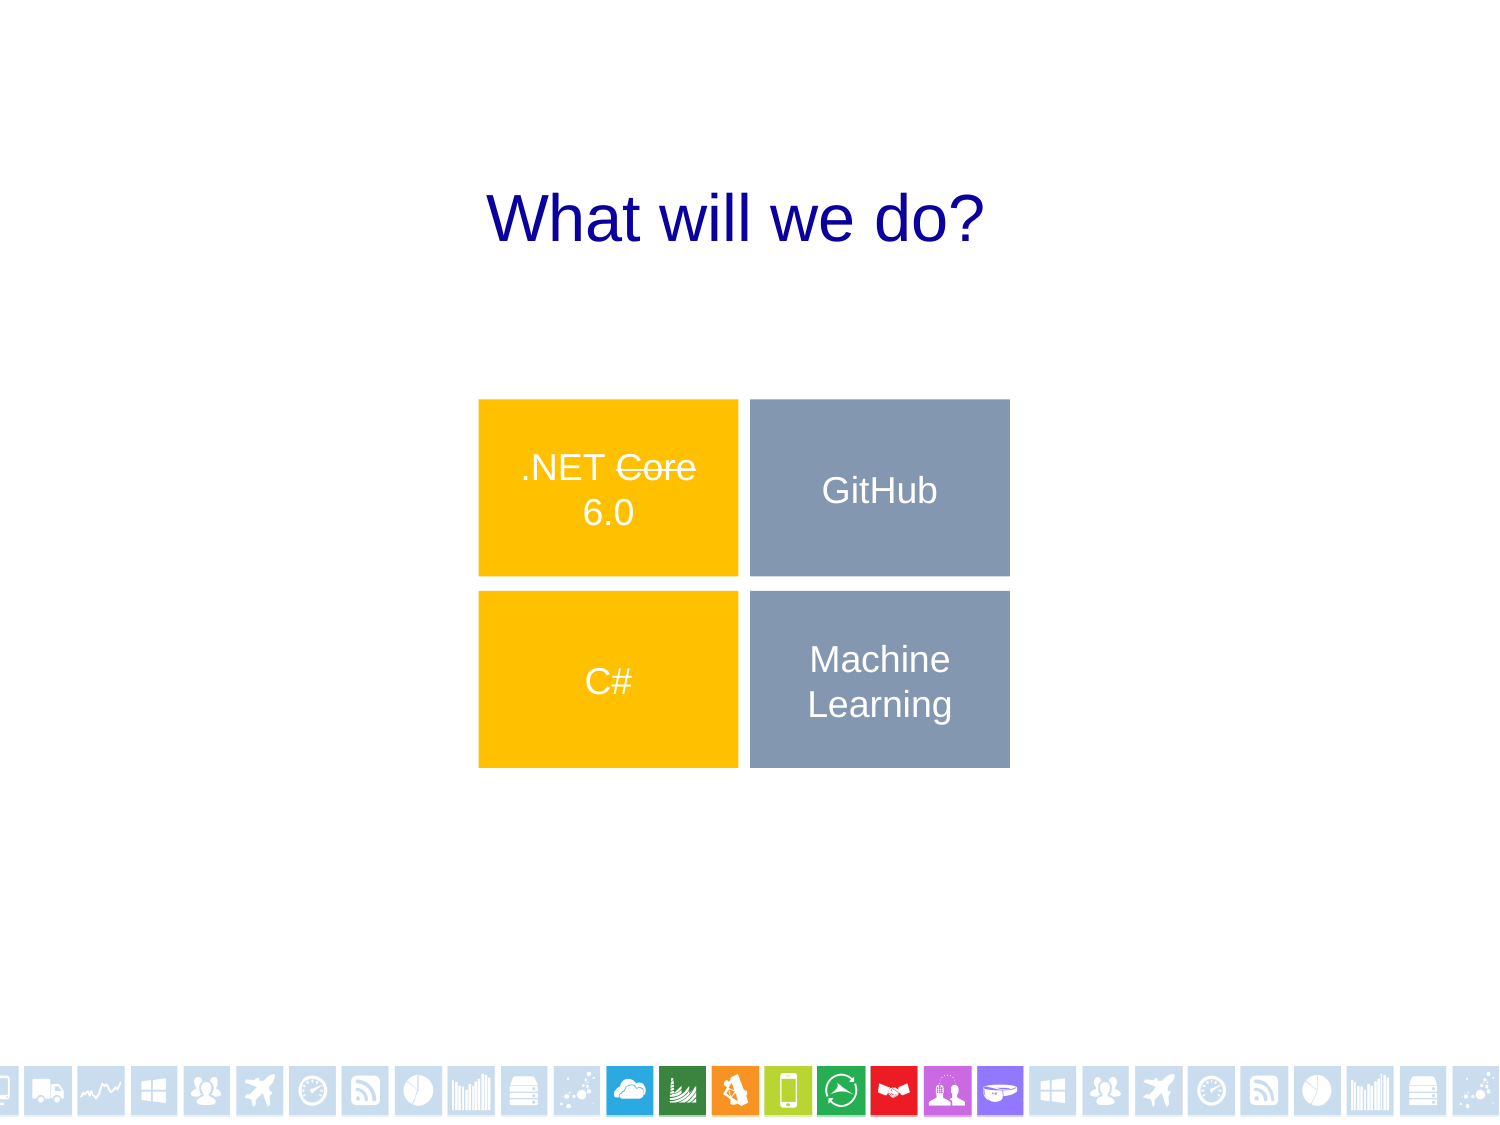

# What will we do?

.NET Core
6.0

GitHub

C#

Machine Learning